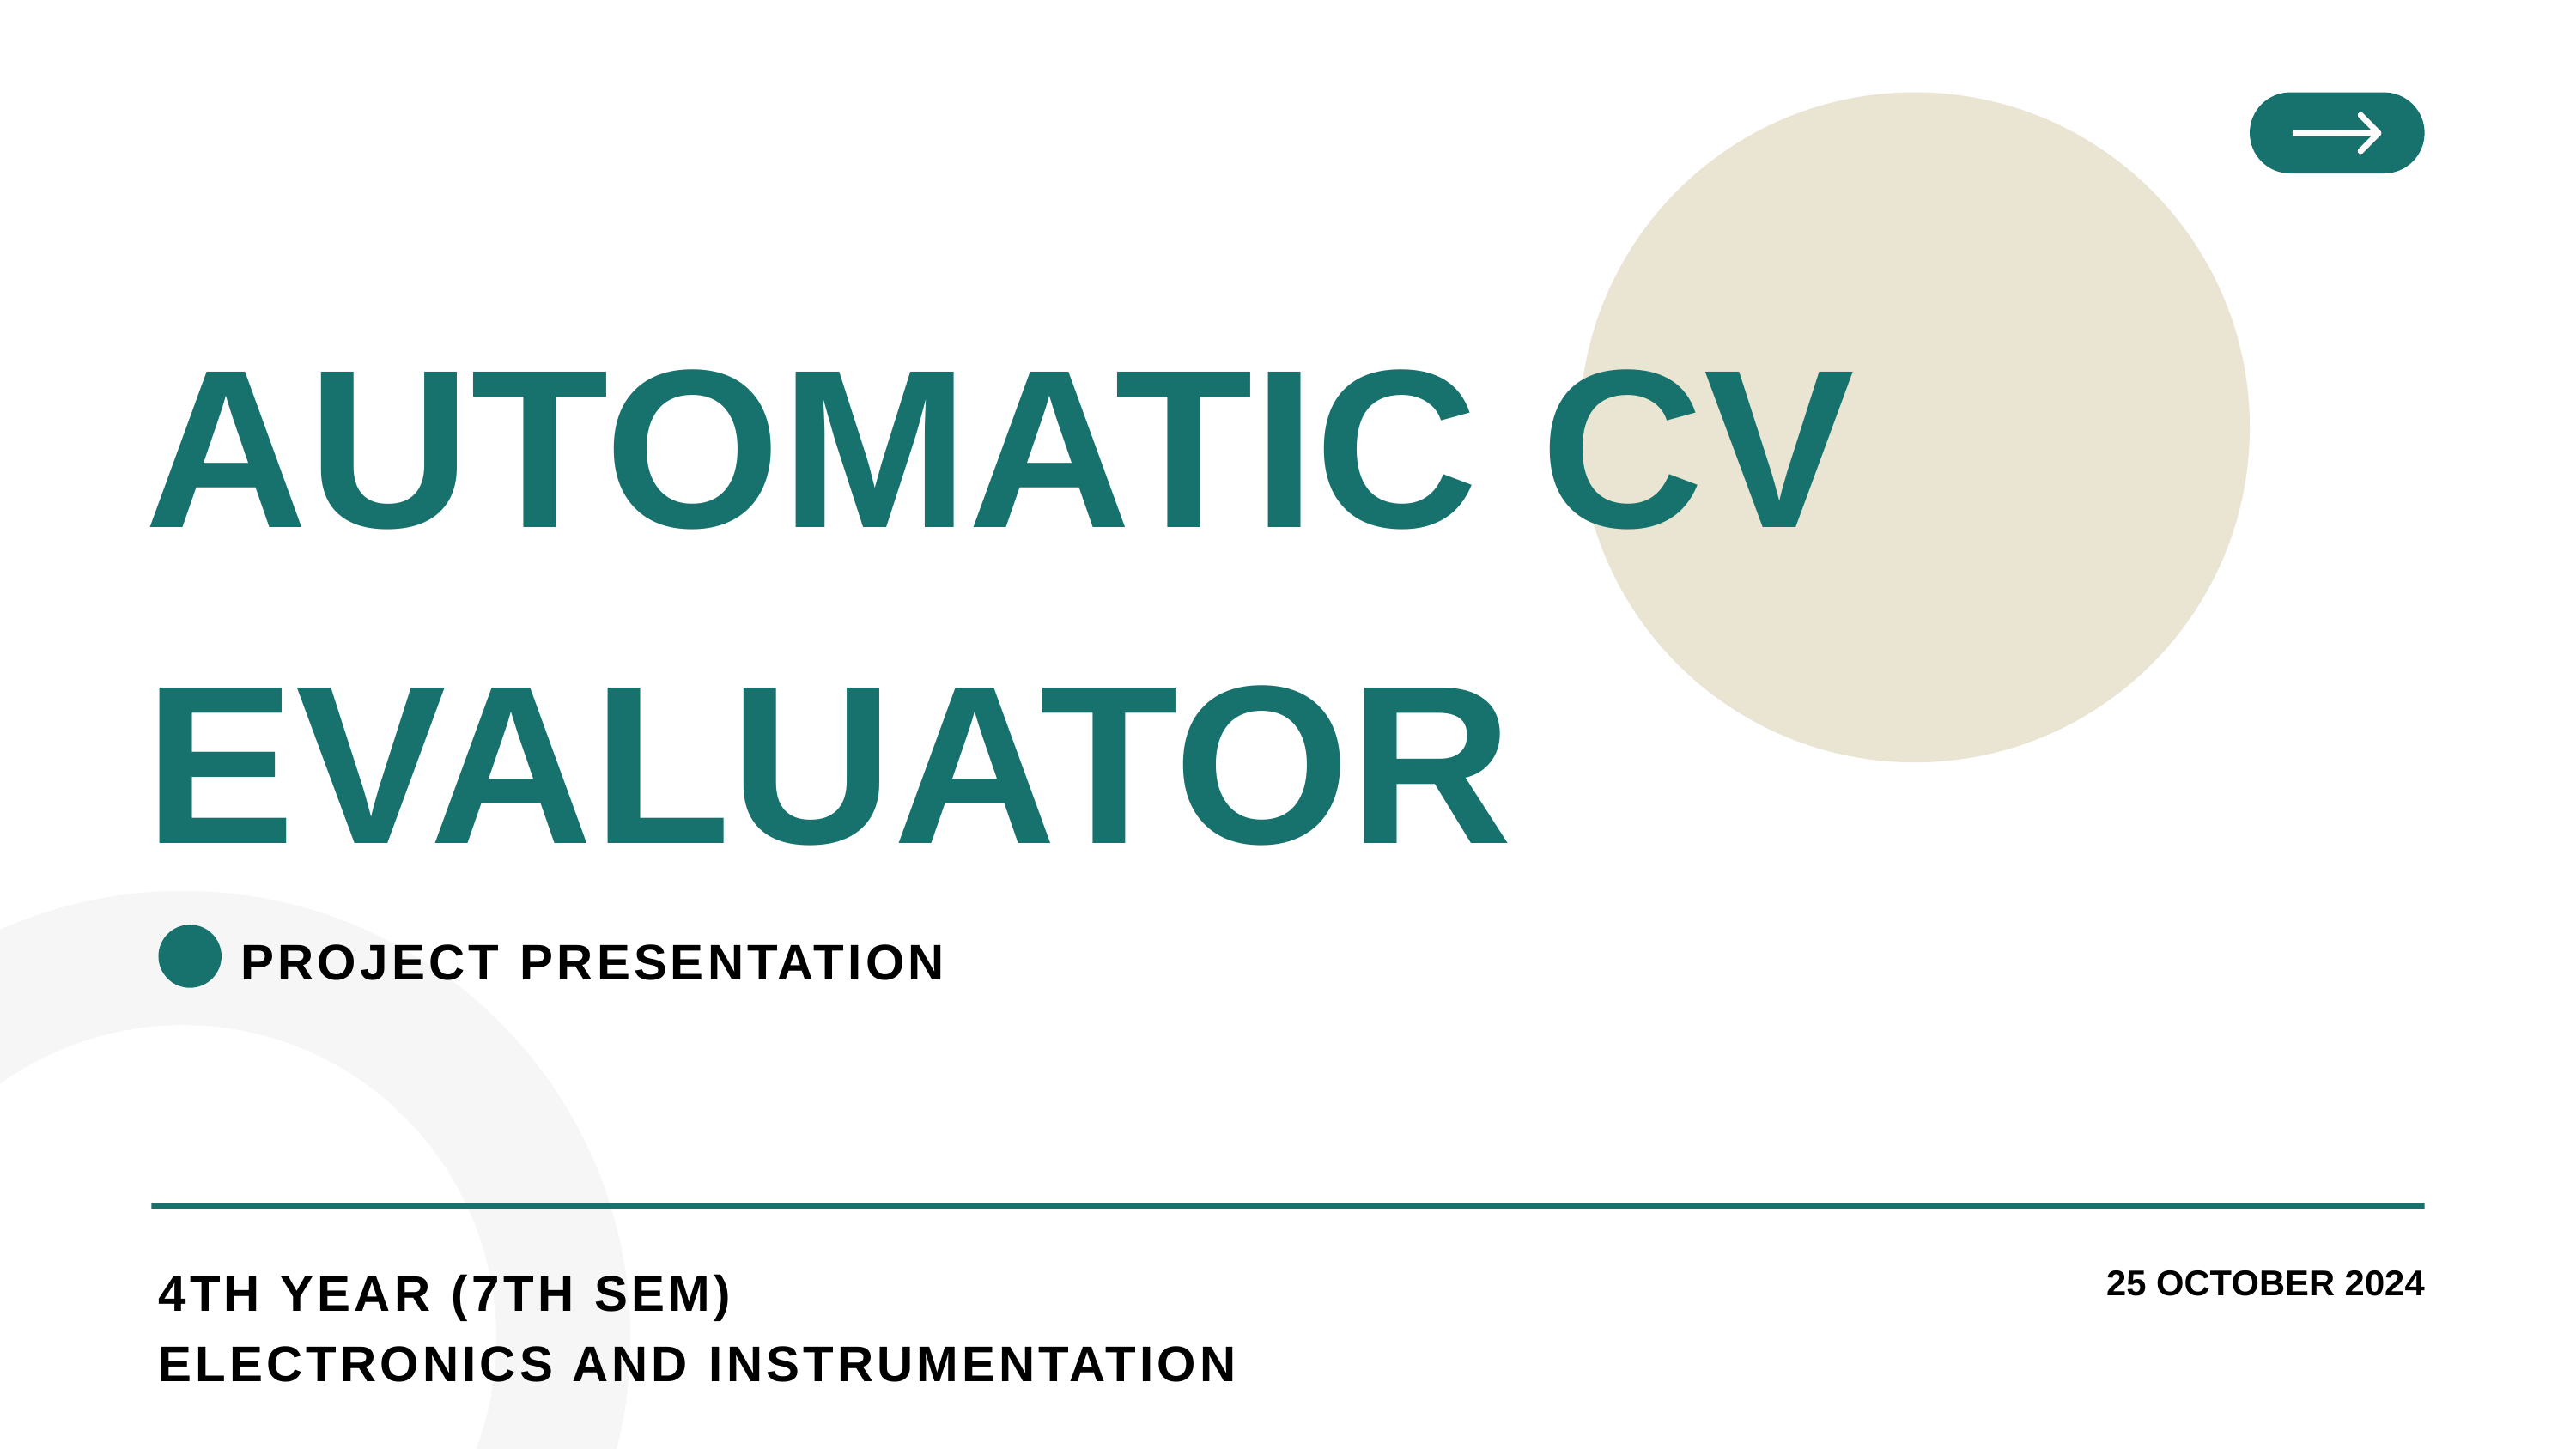

AUTOMATIC CV EVALUATOR
PROJECT PRESENTATION

25 OCTOBER 2024
4TH YEAR (7TH SEM)
ELECTRONICS AND INSTRUMENTATION